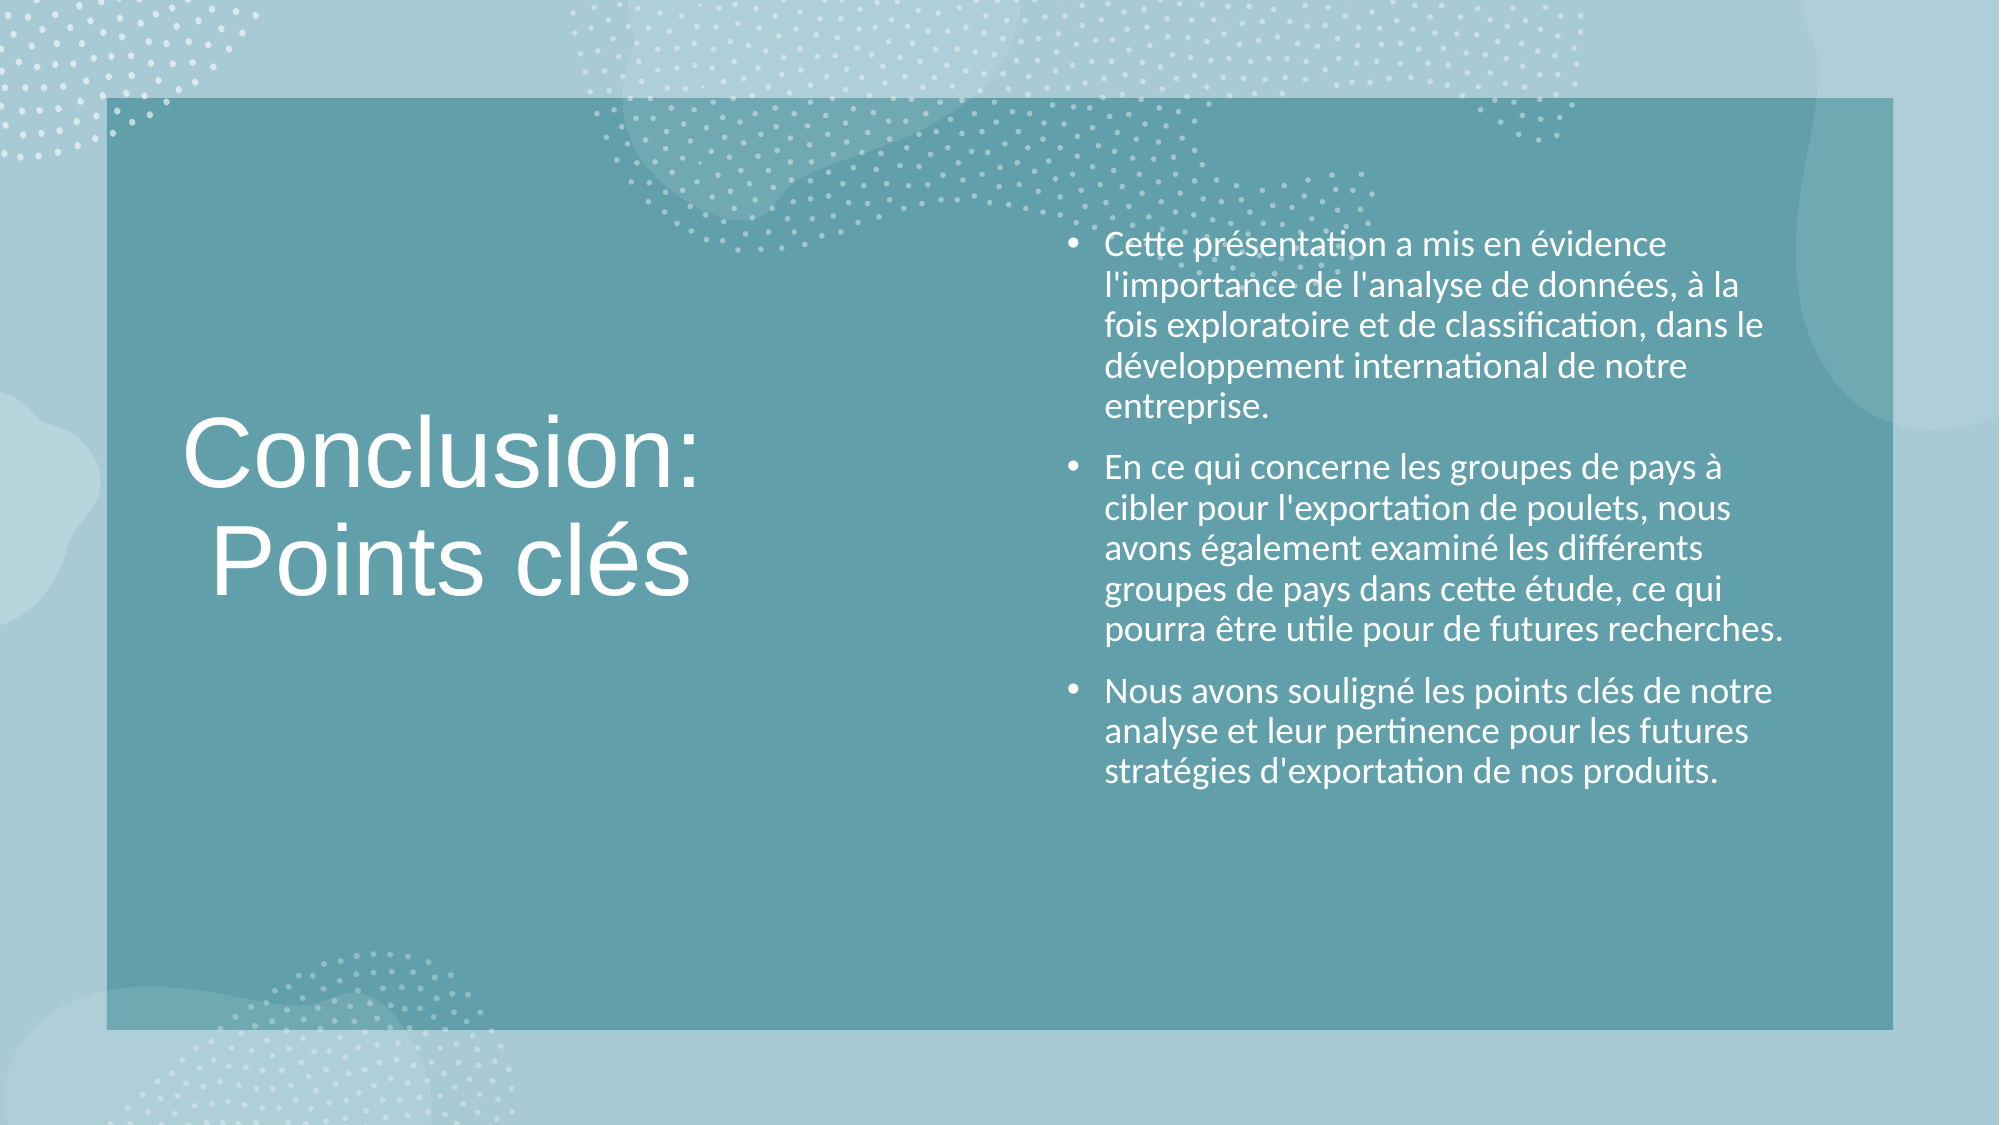

# Conclusion: Points clés
Cette présentation a mis en évidence l'importance de l'analyse de données, à la fois exploratoire et de classification, dans le développement international de notre entreprise.
En ce qui concerne les groupes de pays à cibler pour l'exportation de poulets, nous avons également examiné les différents groupes de pays dans cette étude, ce qui pourra être utile pour de futures recherches.
Nous avons souligné les points clés de notre analyse et leur pertinence pour les futures stratégies d'exportation de nos produits.

Juan Luis Acebal Rico- Data Analyst
16